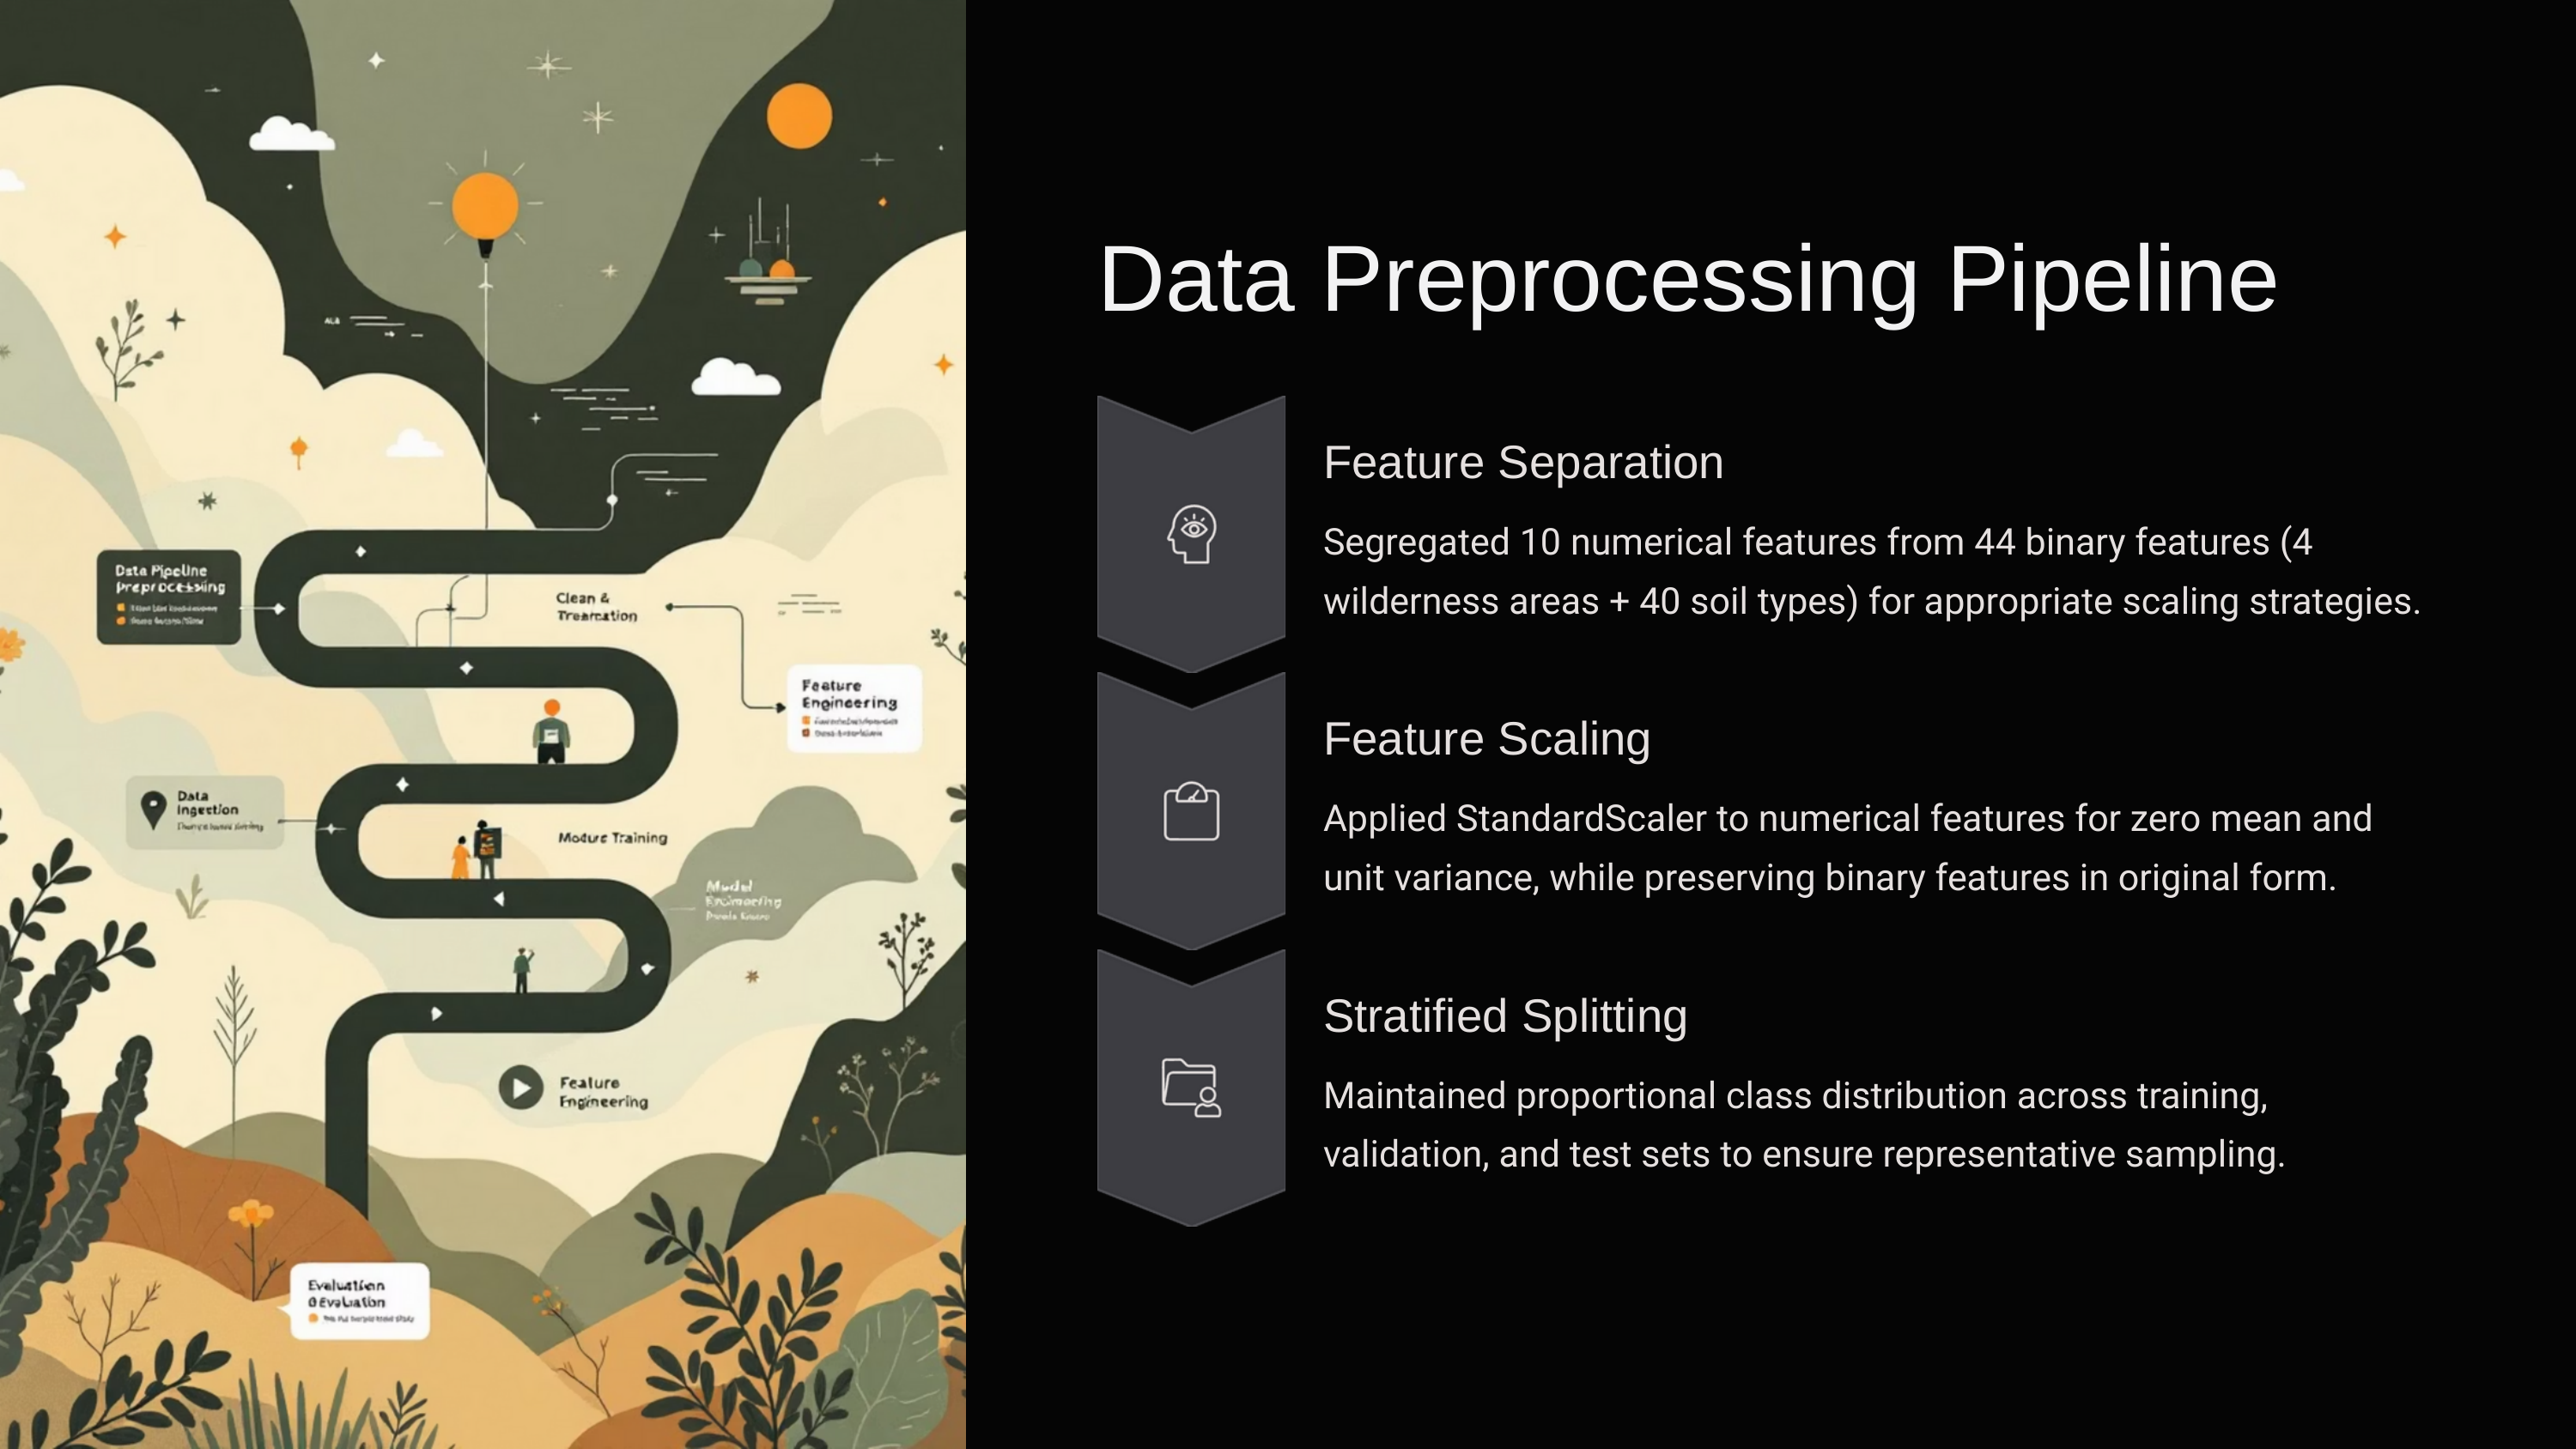

Data Preprocessing Pipeline

Feature Separation
Segregated 10 numerical features from 44 binary features (4 wilderness areas + 40 soil types) for appropriate scaling strategies.

Feature Scaling
Applied StandardScaler to numerical features for zero mean and unit variance, while preserving binary features in original form.

Stratified Splitting
Maintained proportional class distribution across training, validation, and test sets to ensure representative sampling.